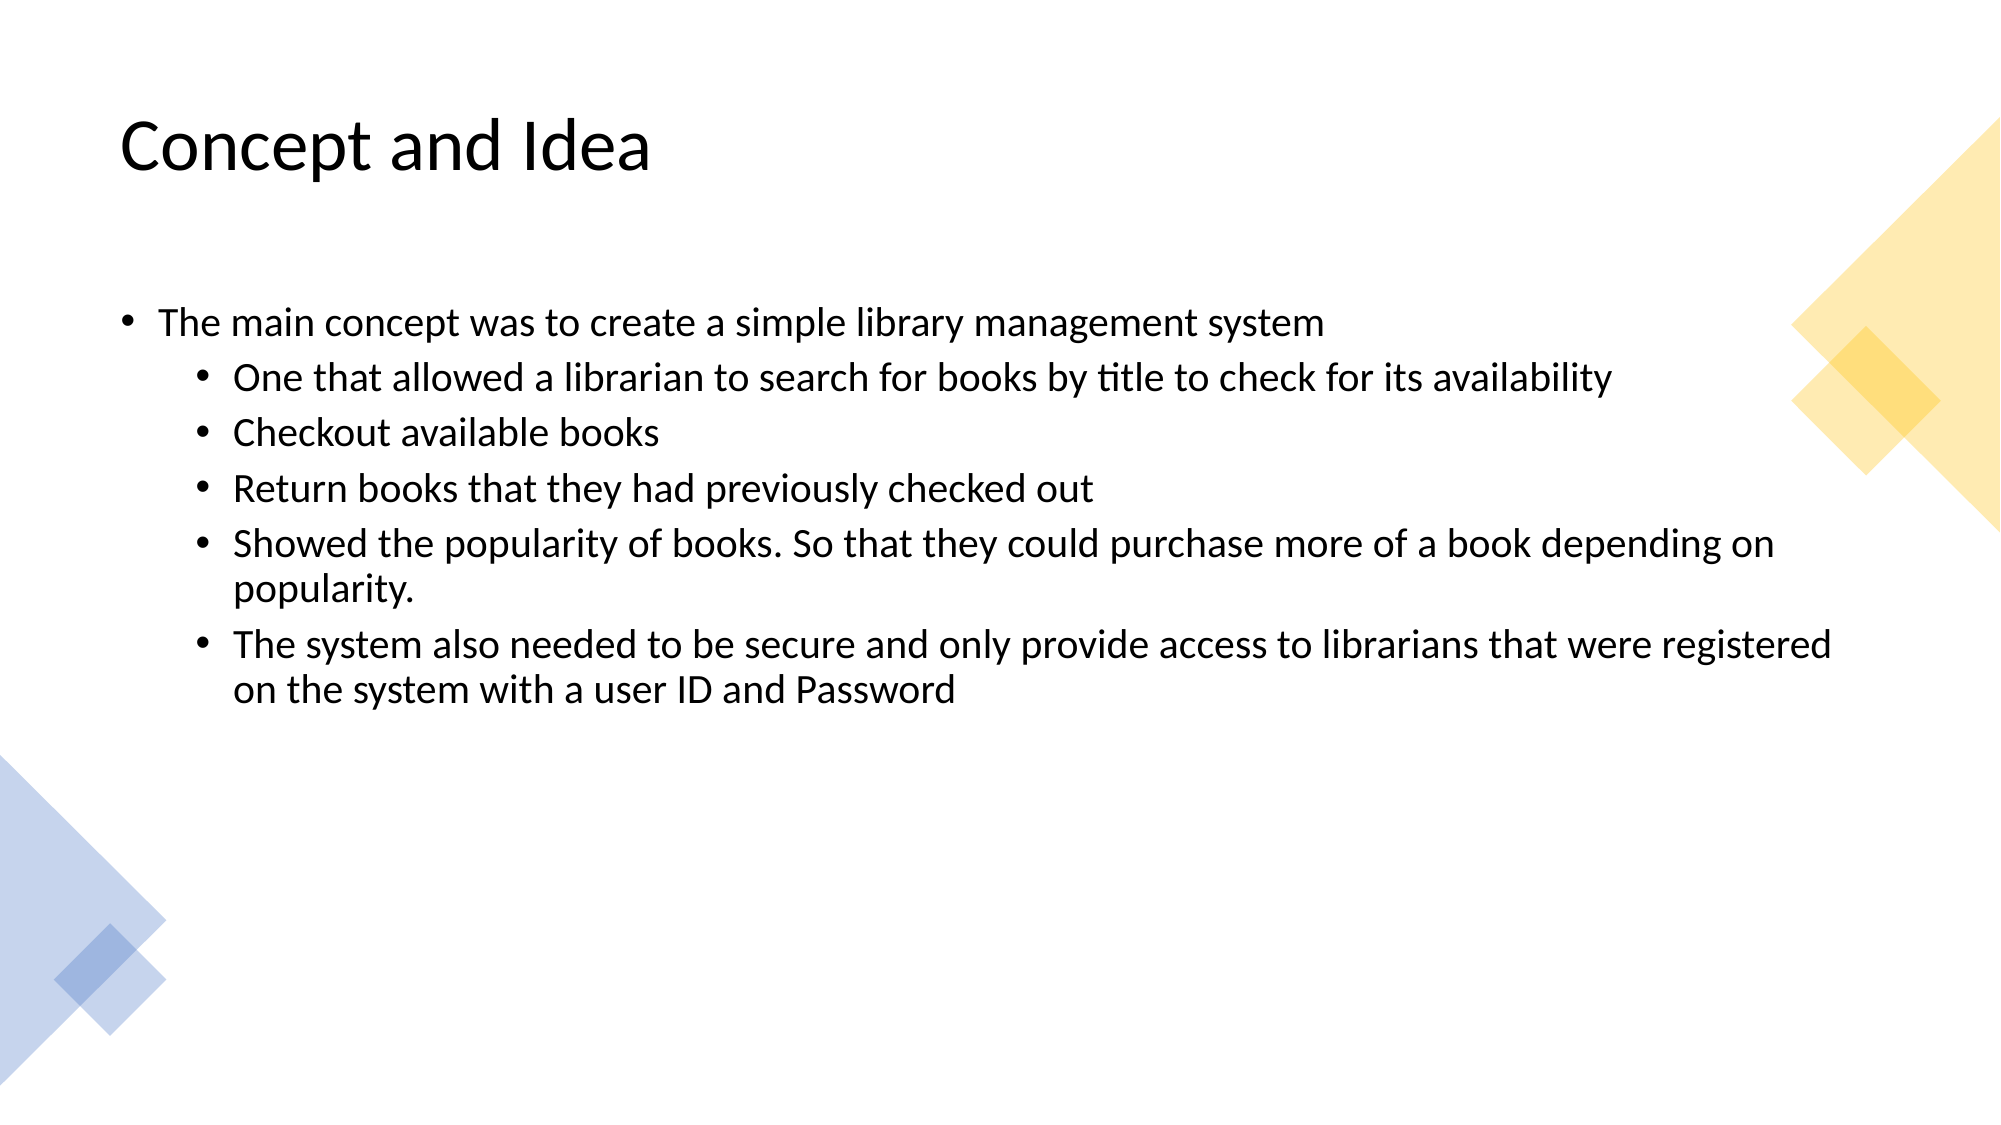

# Concept and Idea

The main concept was to create a simple library management system
One that allowed a librarian to search for books by title to check for its availability
Checkout available books
Return books that they had previously checked out
Showed the popularity of books. So that they could purchase more of a book depending on popularity.
The system also needed to be secure and only provide access to librarians that were registered on the system with a user ID and Password